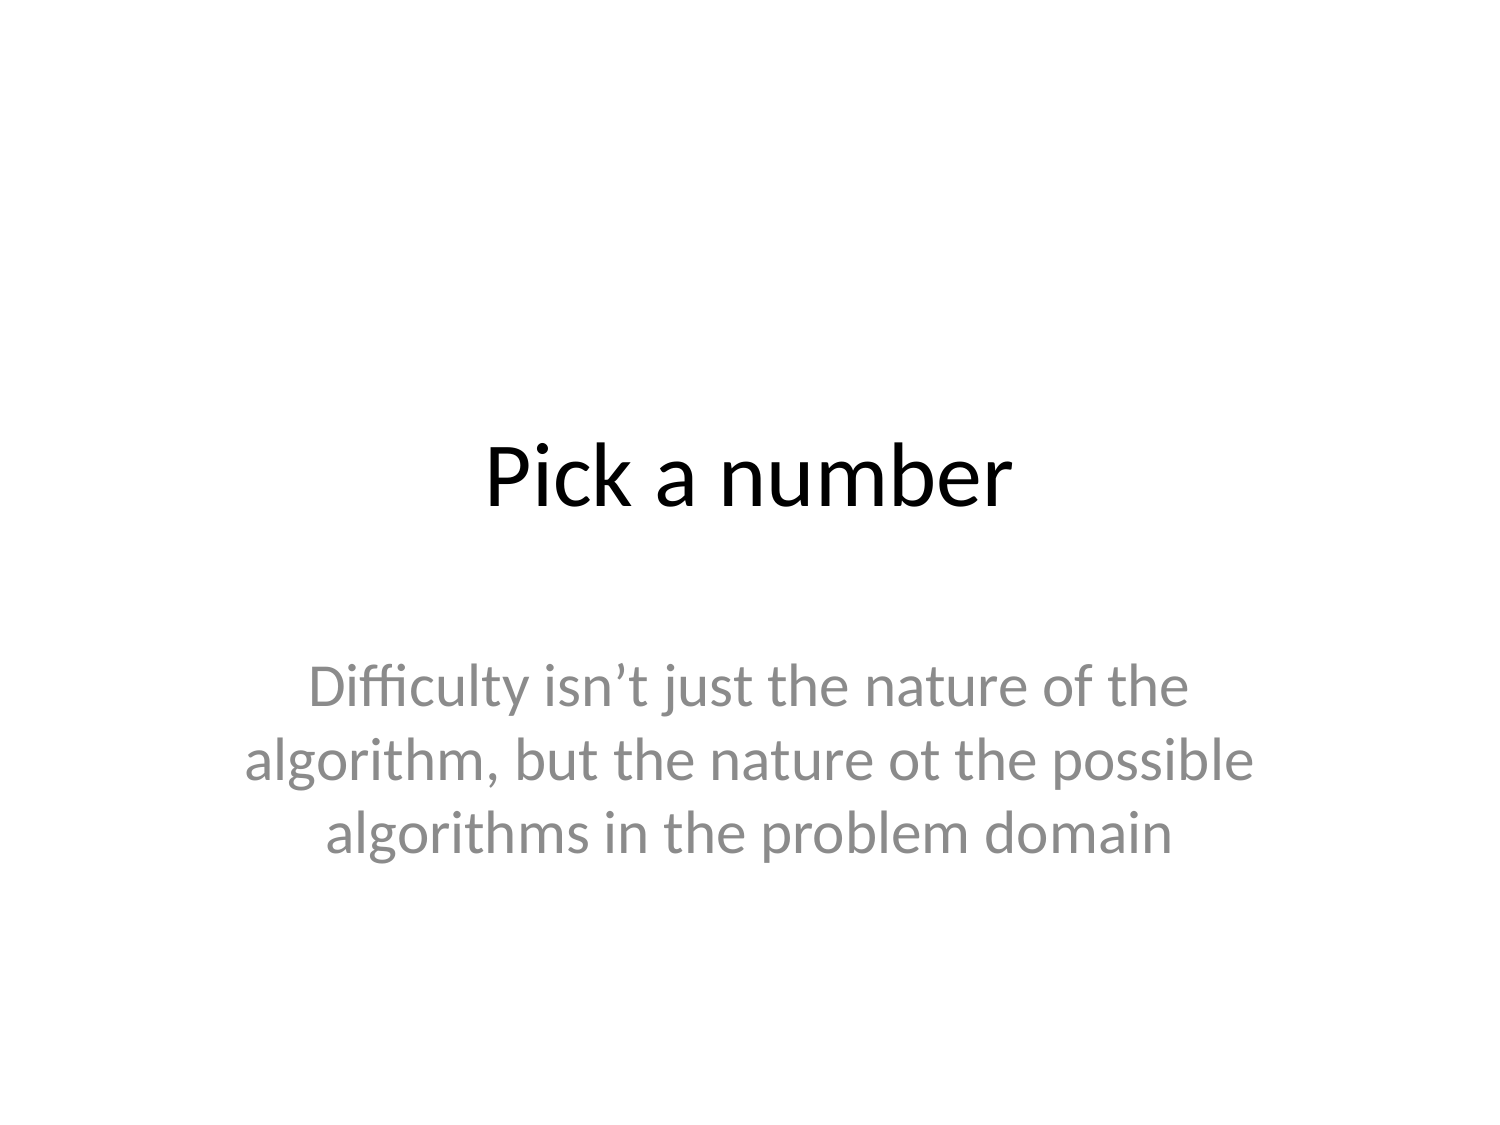

# Pick a number
Difficulty isn’t just the nature of the algorithm, but the nature ot the possible algorithms in the problem domain